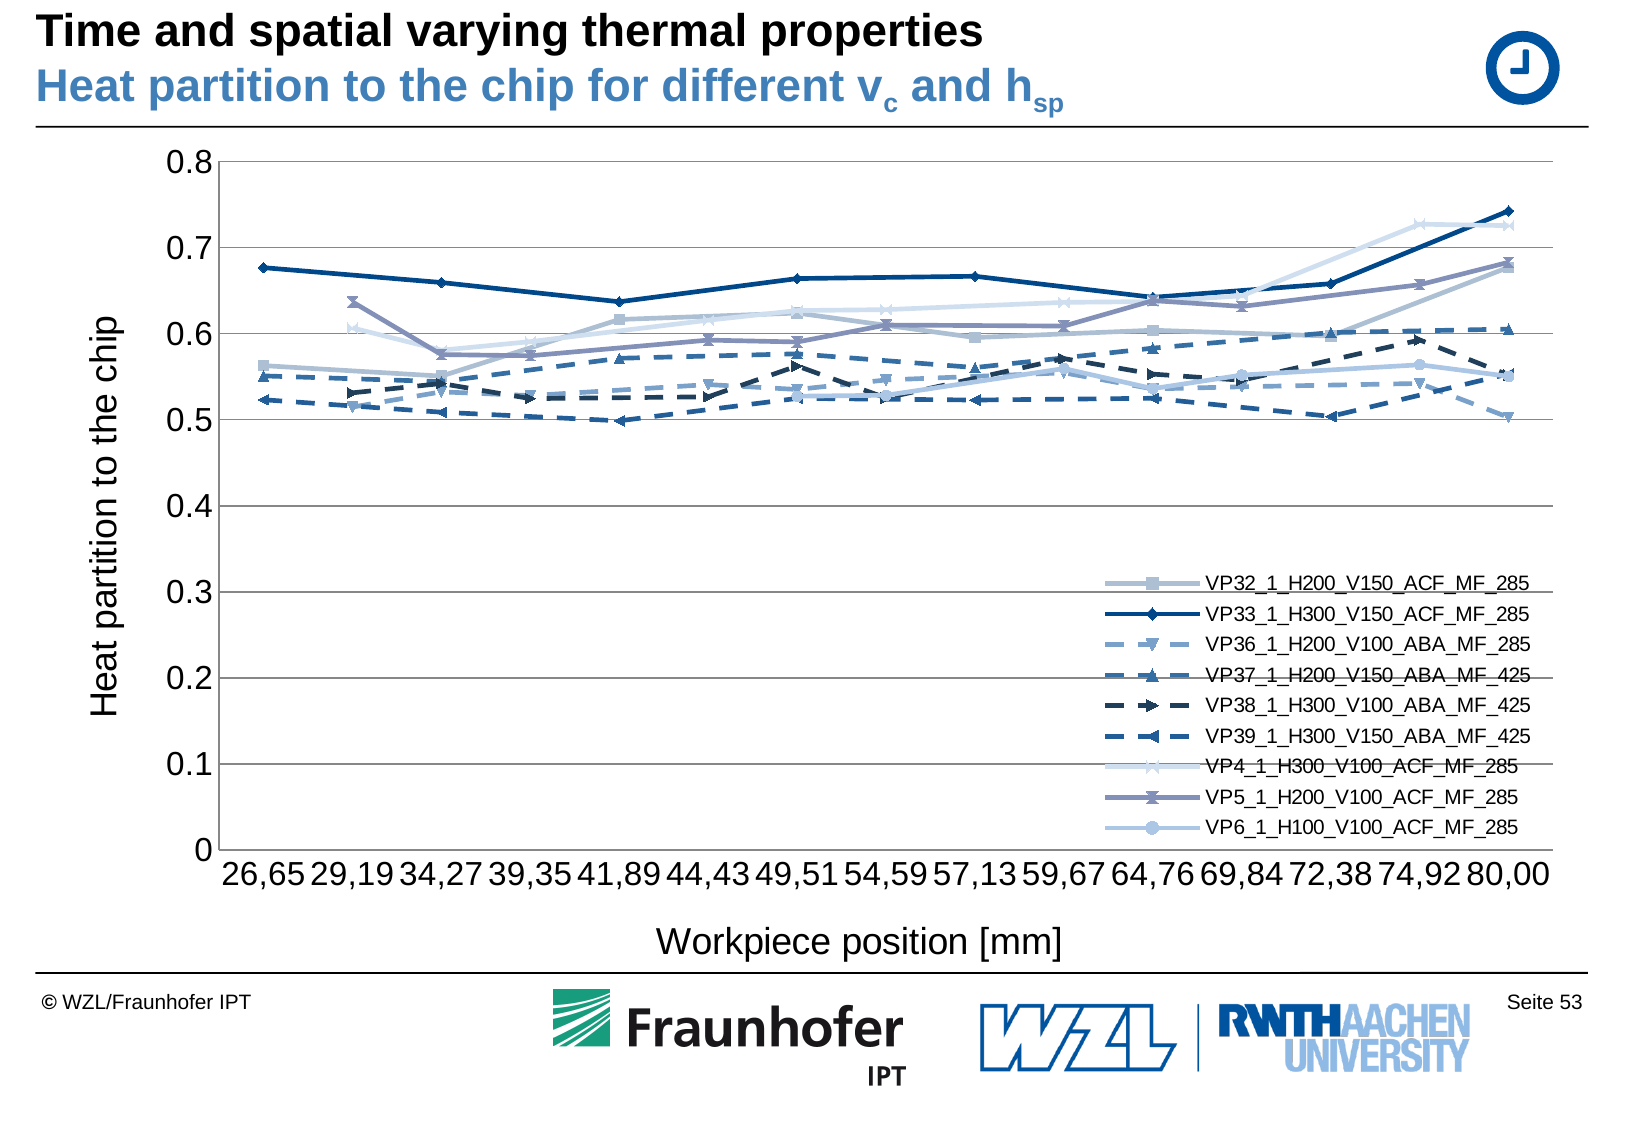

# Time and spatial varying thermal properties Heat partition to the chip for different vc and hsp

### Chart

| Category | VP32_1_H200_V150_ACF_MF_285 | VP33_1_H300_V150_ACF_MF_285 | VP36_1_H200_V100_ABA_MF_285 | VP37_1_H200_V150_ABA_MF_425 | VP38_1_H300_V100_ABA_MF_425 | VP39_1_H300_V150_ABA_MF_425 | VP4_1_H300_V100_ACF_MF_285 | VP5_1_H200_V100_ACF_MF_285 | VP6_1_H100_V100_ACF_MF_285 |
|---|---|---|---|---|---|---|---|---|---|
| 26,65 | 0.5627553689292962 | 0.6765388353455782 | None | 0.5508240574524922 | None | 0.5230587403398268 | None | None | None |
| 29,19 | None | None | 0.5145802337752199 | None | 0.5310971422920473 | None | 0.6064609437748312 | 0.6367826833531266 | None |
| 34,27 | 0.5505836647800676 | 0.6592348562430771 | 0.5322493653133127 | 0.5441923426928009 | 0.5420309815368982 | 0.5086469386824299 | 0.5806631247492375 | 0.5756078469544916 | None |
| 39,35 | None | None | 0.527878840590614 | None | 0.5243633462444179 | None | 0.5905927654299582 | 0.5742139924139306 | None |
| 41,89 | 0.6162800819108482 | 0.6369074279310547 | None | 0.5712462837445857 | None | 0.49861471739368685 | None | None | None |
| 44,43 | None | None | 0.5407705338039743 | None | 0.5265264293943265 | None | 0.6154509352268276 | 0.5924081948035854 | None |
| 49,51 | 0.6238251496173501 | 0.6638281332432462 | 0.5350226972588363 | 0.576468150365616 | 0.5623317903303573 | 0.524685632929624 | 0.6266992695724258 | 0.590174632756756 | 0.5272042326181556 |
| 54,59 | None | None | 0.5460921247750632 | None | 0.525132352108167 | None | 0.627779671535514 | 0.6098211038399374 | 0.5282878357577966 |
| 57,13 | 0.5953129145852308 | 0.6665204386456784 | None | 0.5605214096745169 | None | 0.5227419397804727 | None | None | None |
| 59,67 | None | None | 0.5543879814424848 | None | 0.570920698552447 | None | 0.6362261588664342 | 0.6086694792228429 | 0.5593341704426775 |
| 64,76 | 0.603838662624831 | 0.6420316725622081 | 0.5356460775730977 | 0.5830777307727578 | 0.5528845112193027 | 0.5247891612748218 | 0.6371931302323101 | 0.6382836094243016 | 0.5360001952943683 |
| 69,84 | None | None | 0.5382069059951365 | None | 0.5457834476954092 | None | 0.6438149983964756 | 0.6315390699313604 | 0.5518228144993462 |
| 72,38 | 0.5970318787123859 | 0.6578977081331391 | None | 0.60110796942584 | None | 0.503772371636053 | None | None | None |
| 74,92 | None | None | 0.5420403310797743 | None | 0.5925016711048761 | None | 0.7270578294281941 | 0.6566997545911821 | 0.5637496302582973 |
| 80,00 | 0.6770165220430396 | 0.7424913113263564 | 0.5025773985252805 | 0.6051951908363857 | 0.5517241949134567 | 0.5531609663505539 | 0.7253301995674745 | 0.6827910349765082 | 0.5502796640498508 |